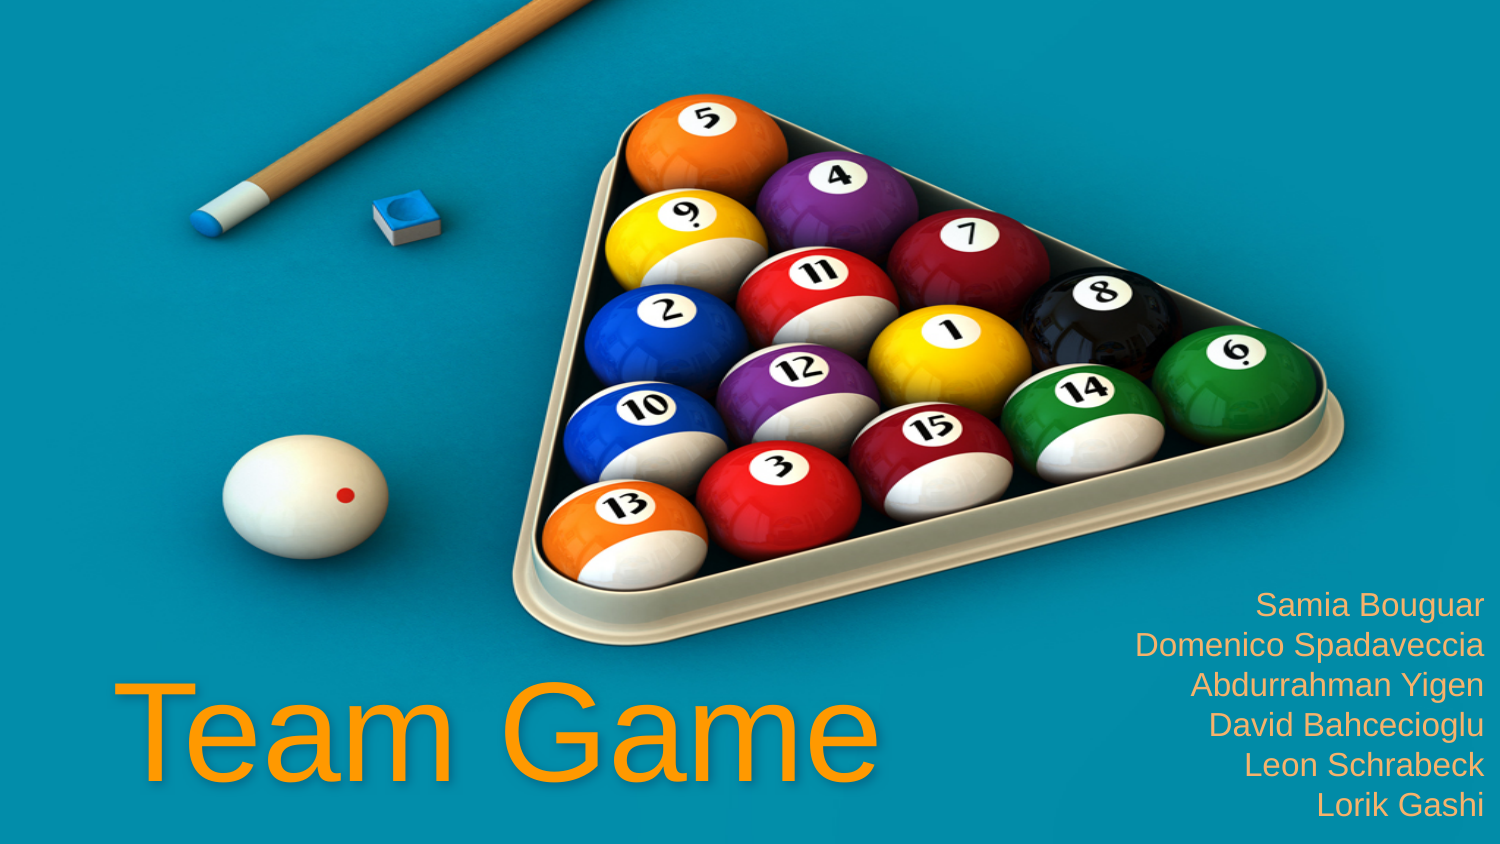

Samia Bouguar
Domenico Spadaveccia
Abdurrahman Yigen
David Bahcecioglu
Leon Schrabeck
Lorik Gashi

# Team Game